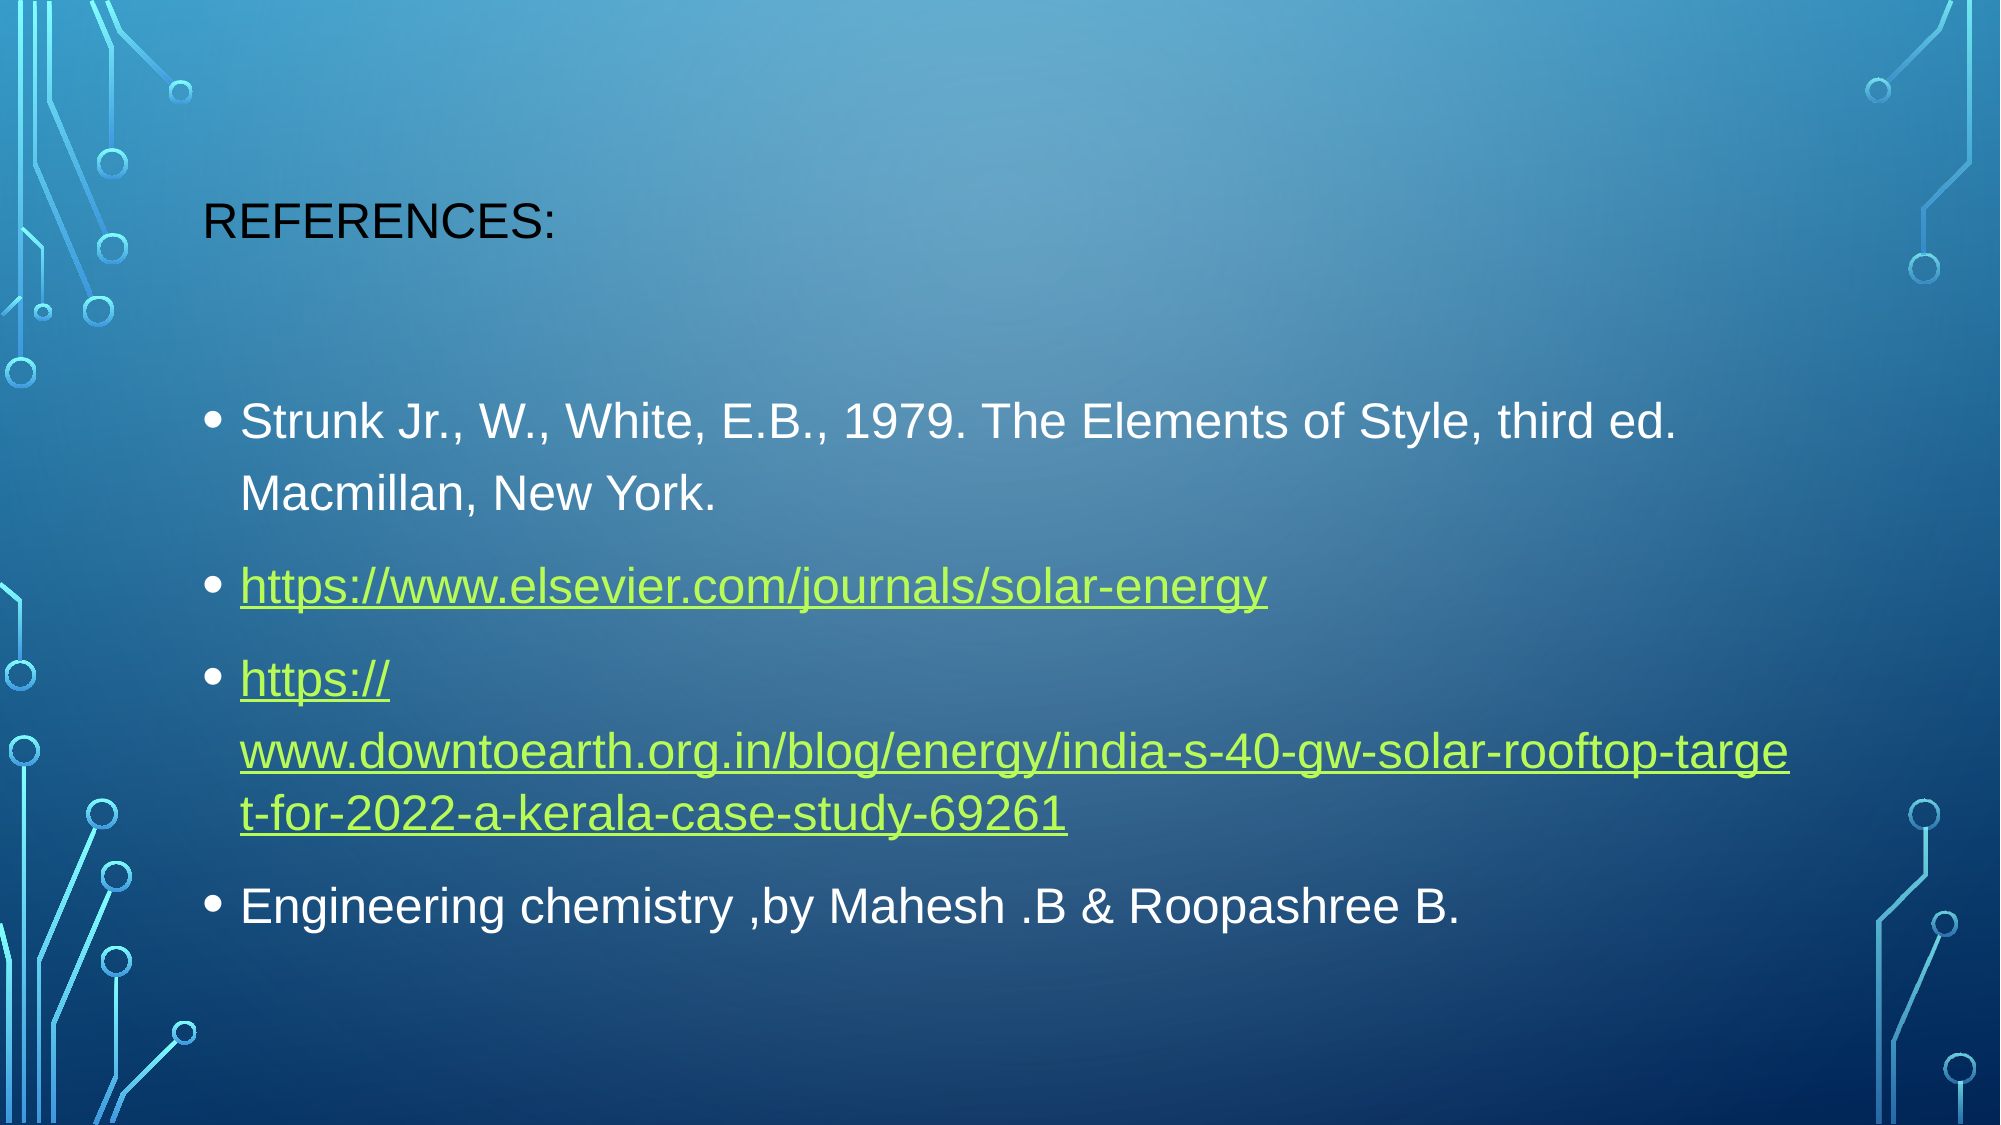

# References:
Strunk Jr., W., White, E.B., 1979. The Elements of Style, third ed. Macmillan, New York.
https://www.elsevier.com/journals/solar-energy
https://www.downtoearth.org.in/blog/energy/india-s-40-gw-solar-rooftop-target-for-2022-a-kerala-case-study-69261
Engineering chemistry ,by Mahesh .B & Roopashree B.